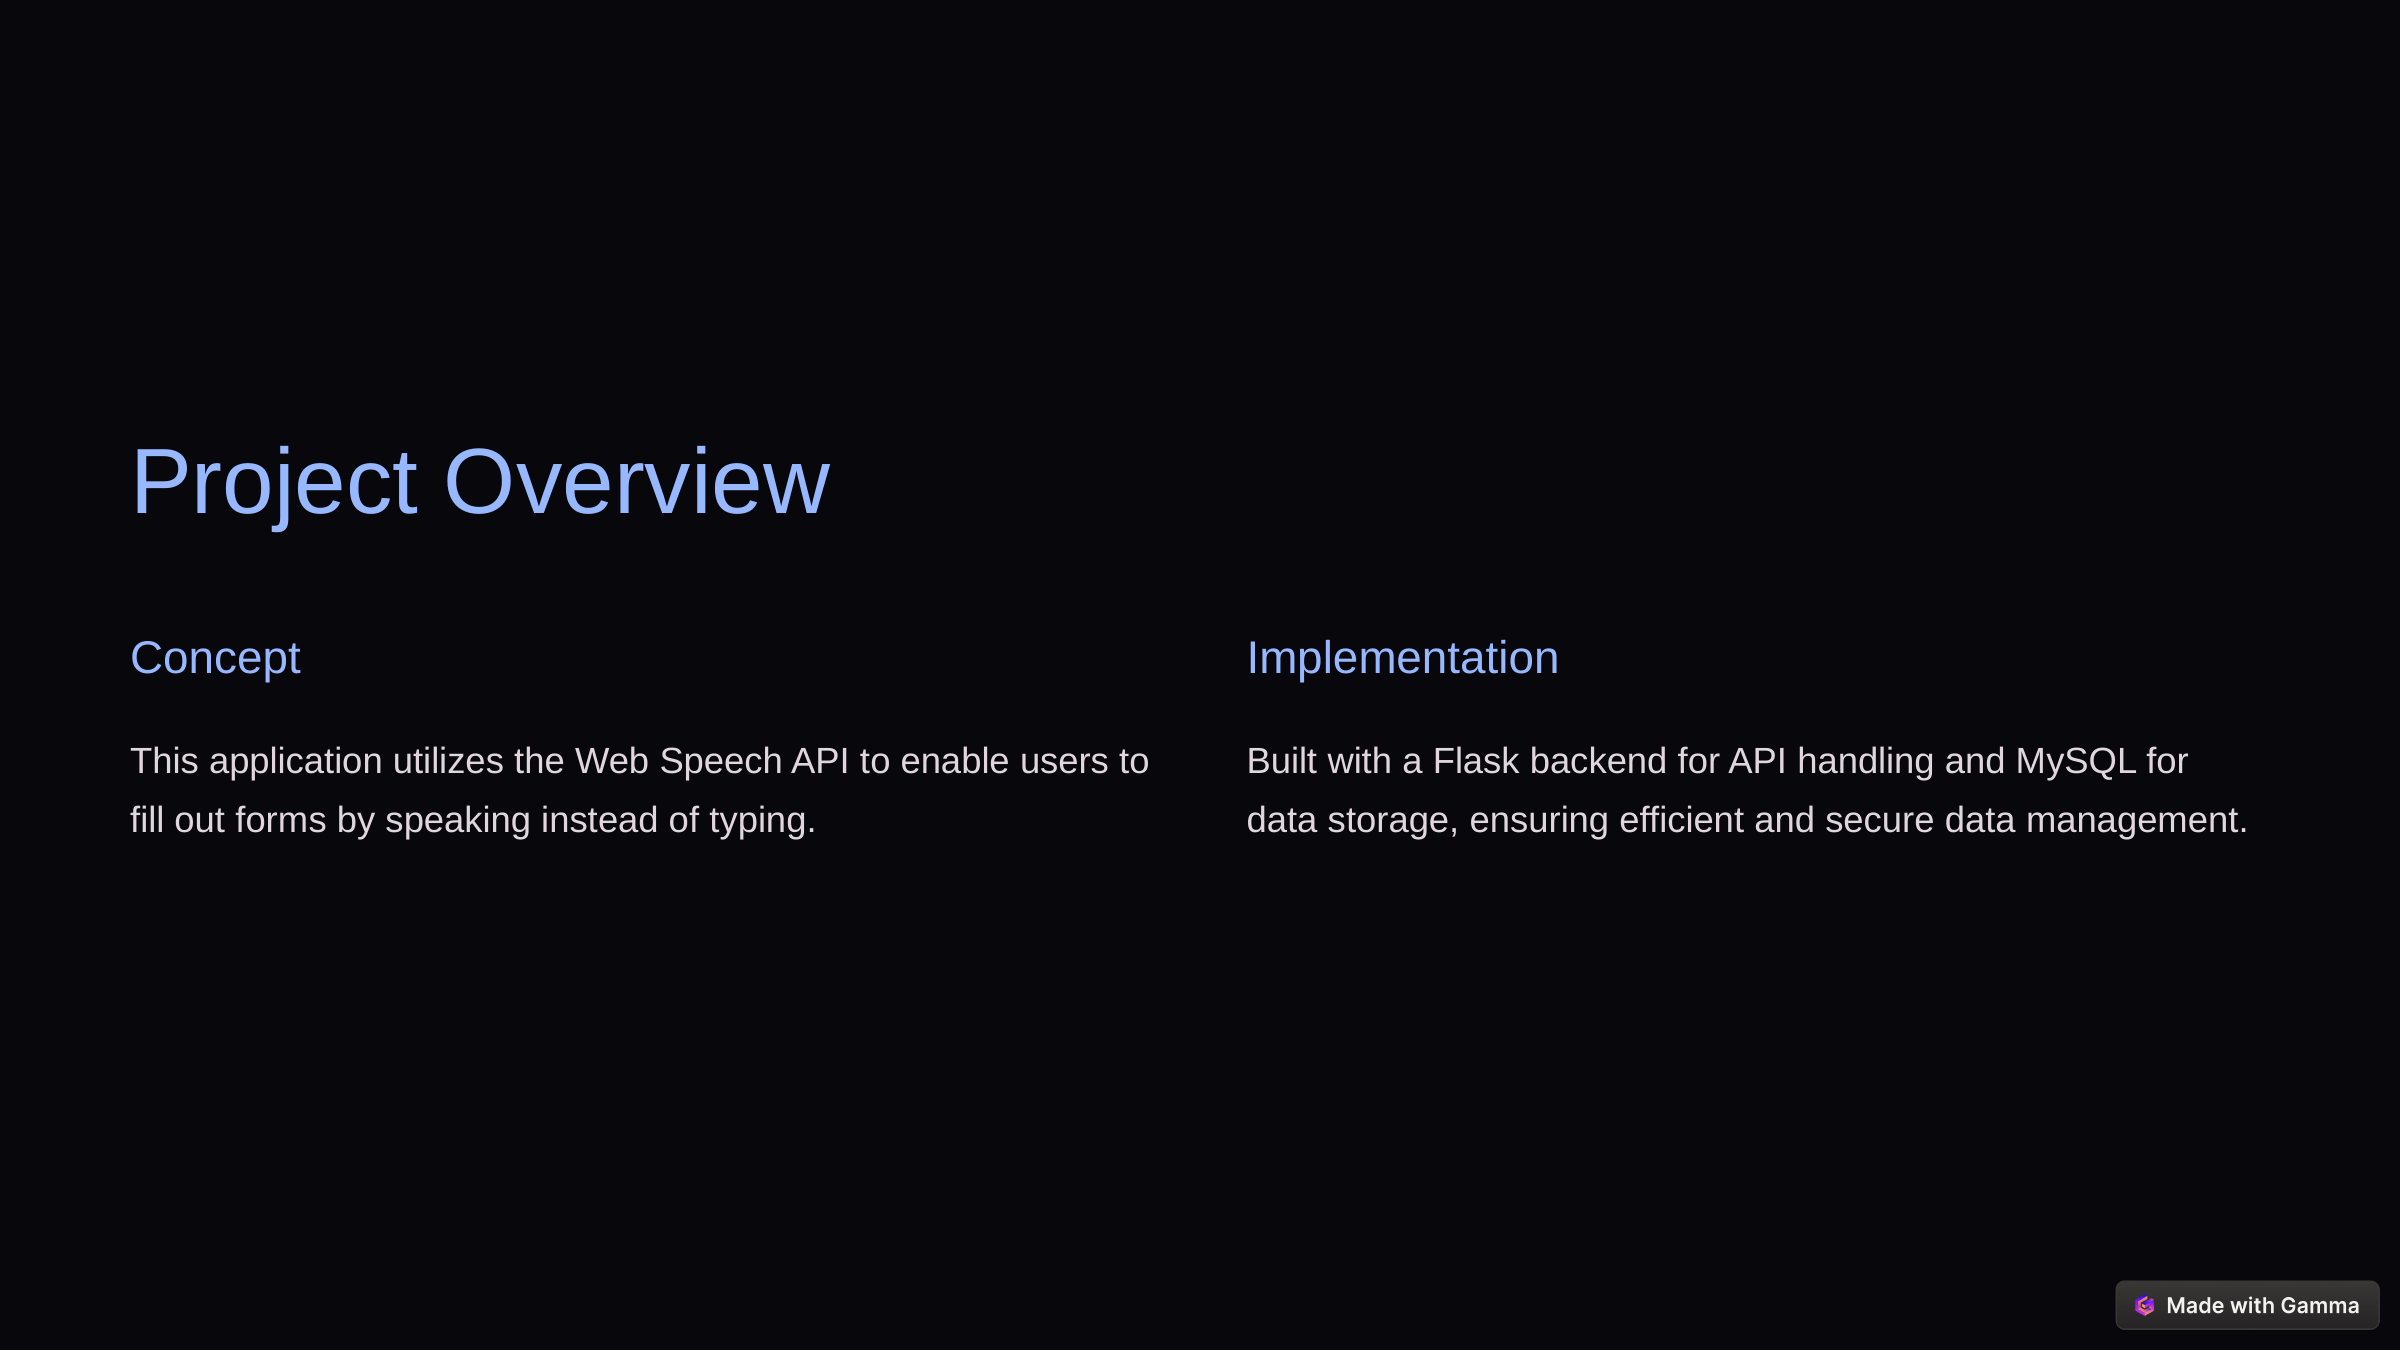

Project Overview
Concept
Implementation
This application utilizes the Web Speech API to enable users to fill out forms by speaking instead of typing.
Built with a Flask backend for API handling and MySQL for data storage, ensuring efficient and secure data management.